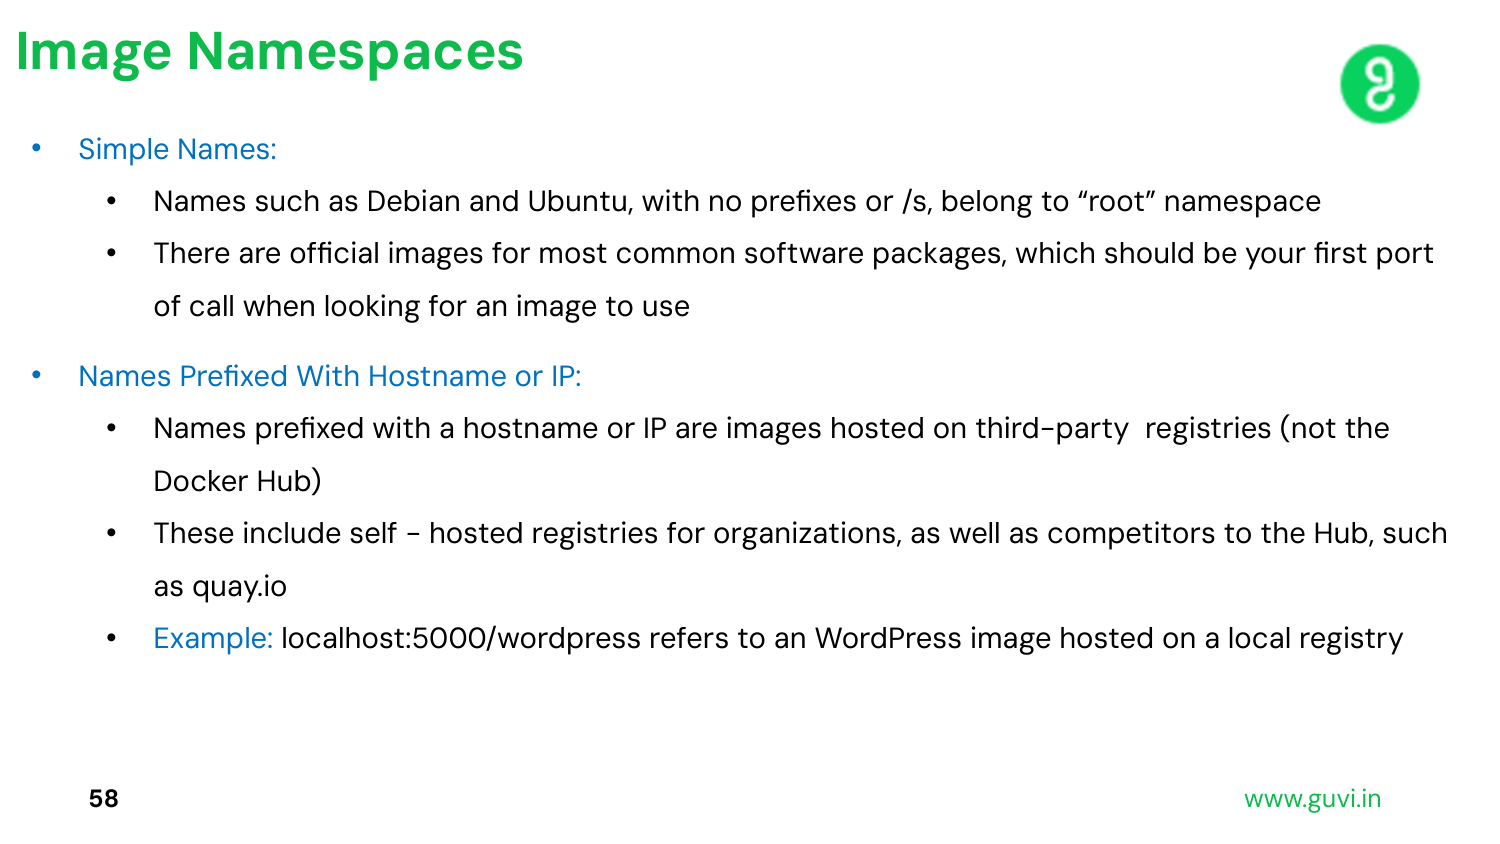

Image Namespaces
Simple Names:
Names such as Debian and Ubuntu, with no prefixes or /s, belong to “root” namespace
There are official images for most common software packages, which should be your first port of call when looking for an image to use

Names Prefixed With Hostname or IP:
Names prefixed with a hostname or IP are images hosted on third-party  registries (not the Docker Hub)
These include self - hosted registries for organizations, as well as competitors to the Hub, such as quay.io
Example: localhost:5000/wordpress refers to an WordPress image hosted on a local registry

58
www.guvi.in